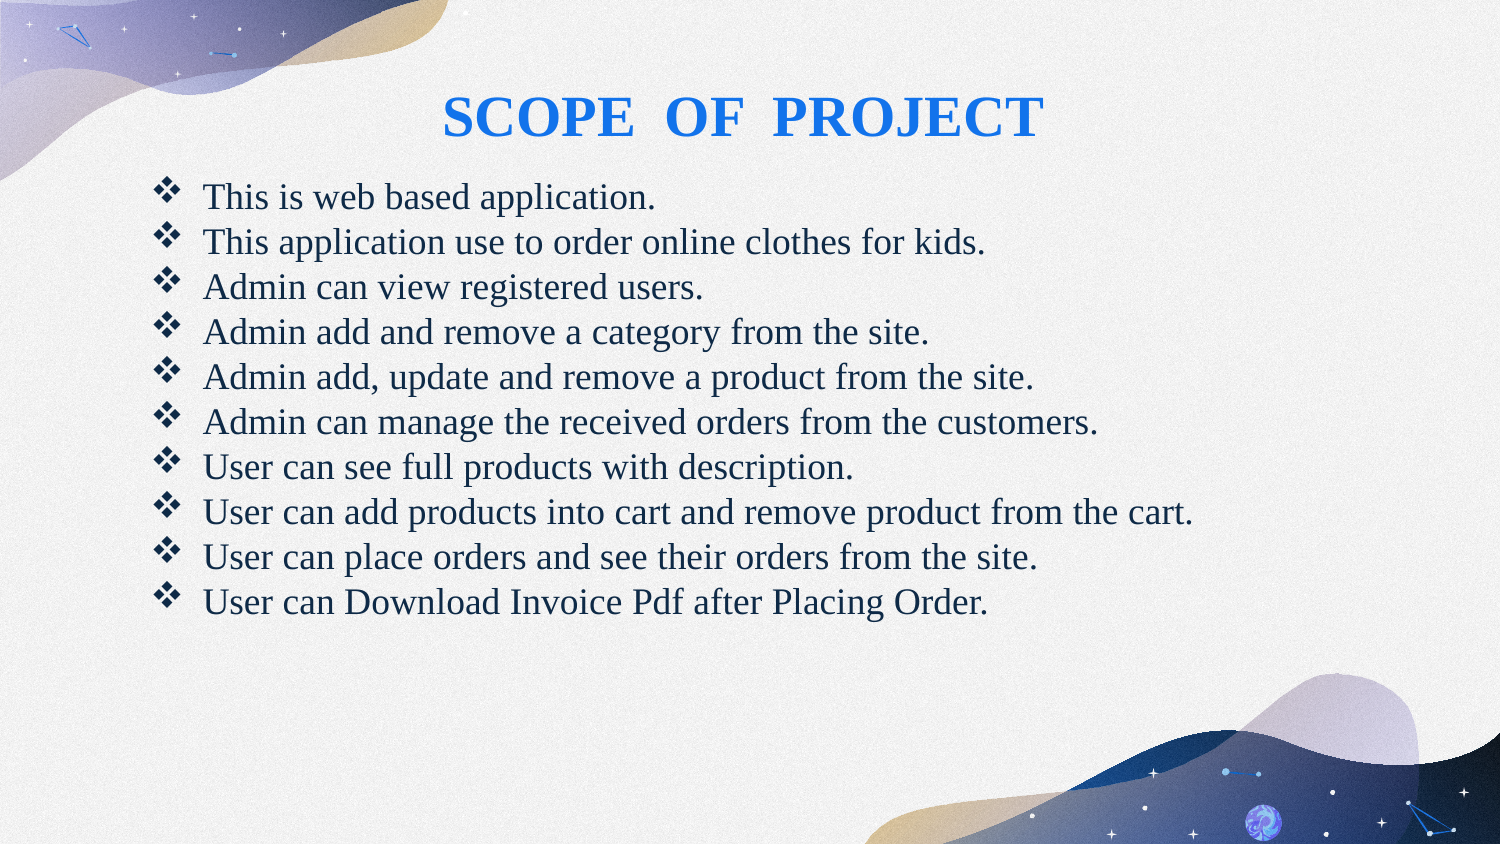

# SCOPE  OF  PROJECT
This is web based application.
This application use to order online clothes for kids.
Admin can view registered users.
Admin add and remove a category from the site.
Admin add, update and remove a product from the site.
Admin can manage the received orders from the customers.
User can see full products with description.
User can add products into cart and remove product from the cart.
User can place orders and see their orders from the site.
User can Download Invoice Pdf after Placing Order.